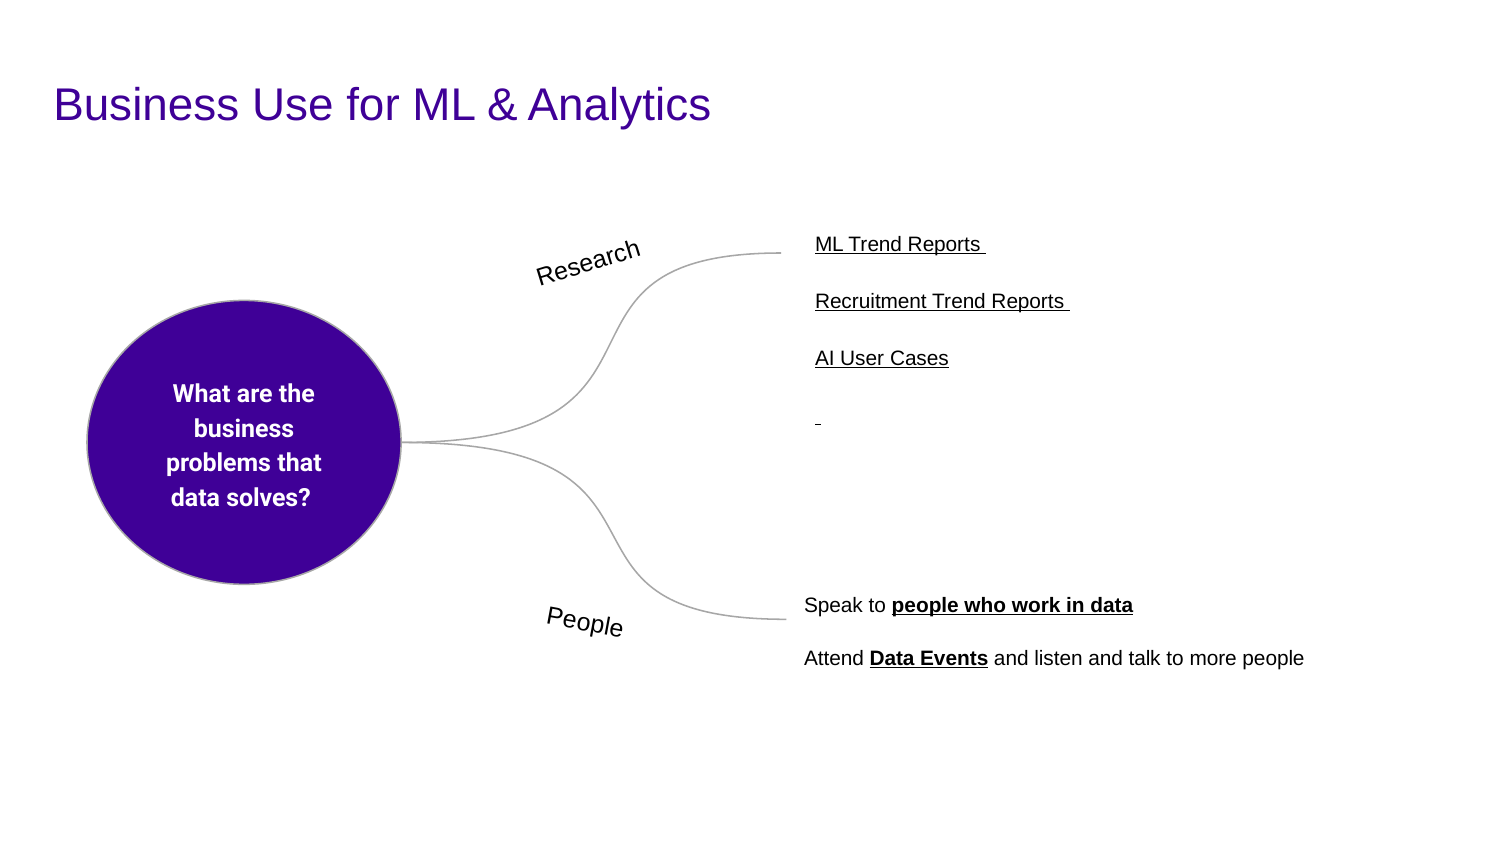

# Business Use for ML & Analytics
ML Trend Reports

Recruitment Trend Reports

AI User Cases

Research
What are the business problems that data solves?
Speak to people who work in data

Attend Data Events and listen and talk to more people

People